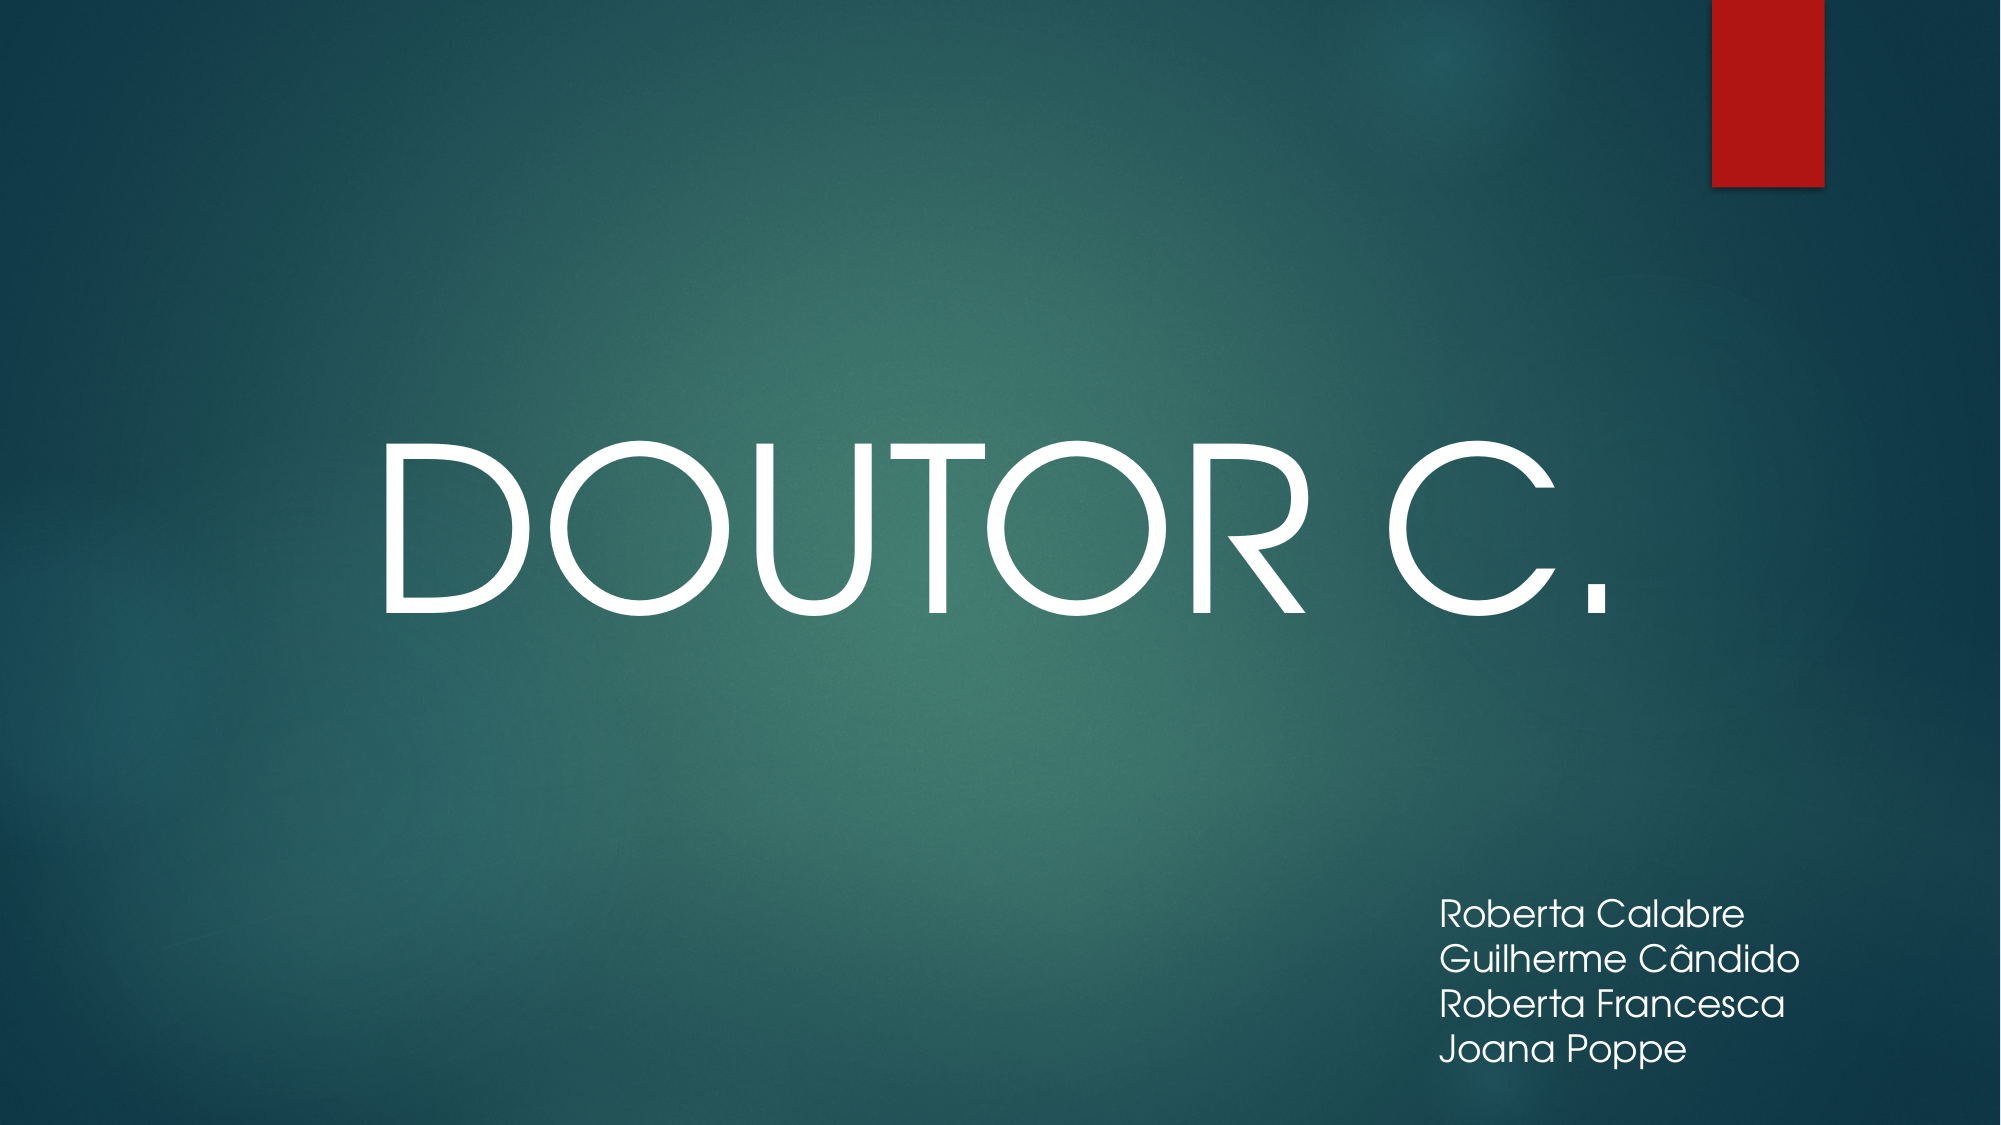

DOUTOR C.
Roberta Calabre
Guilherme Cândido
Roberta Francesca
Joana Poppe